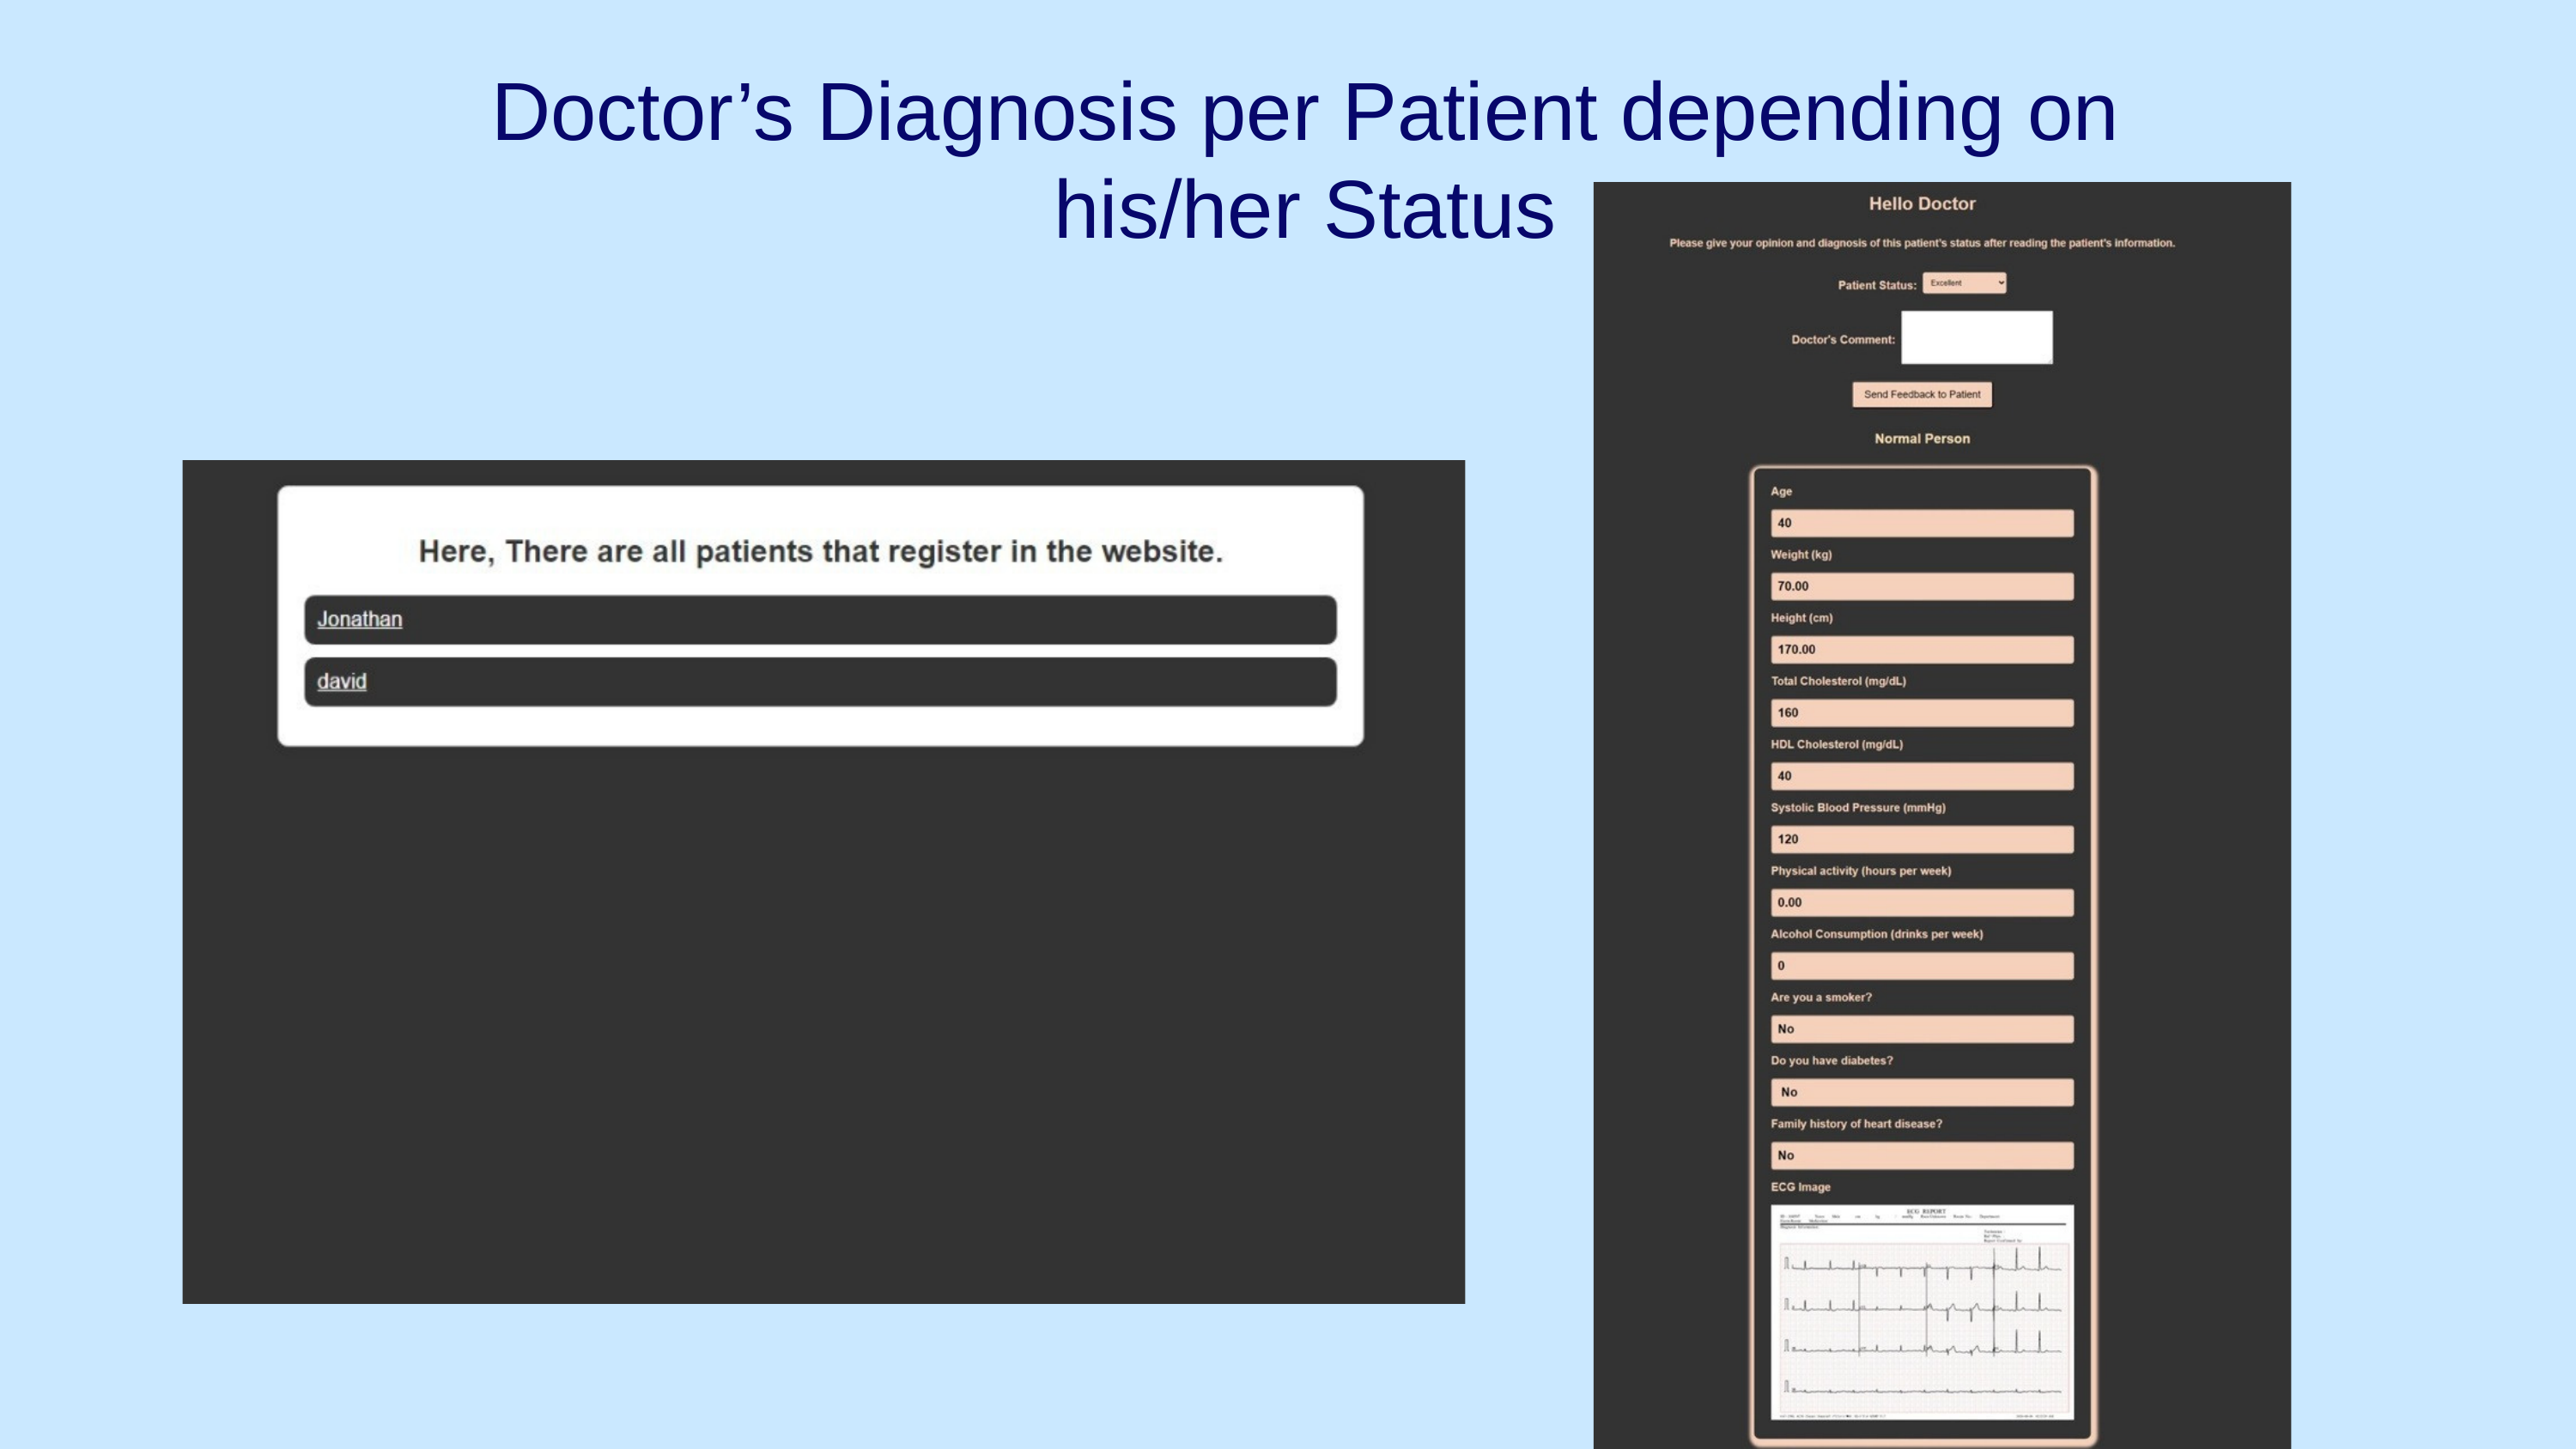

Doctor’s Diagnosis per Patient depending on his/her Status